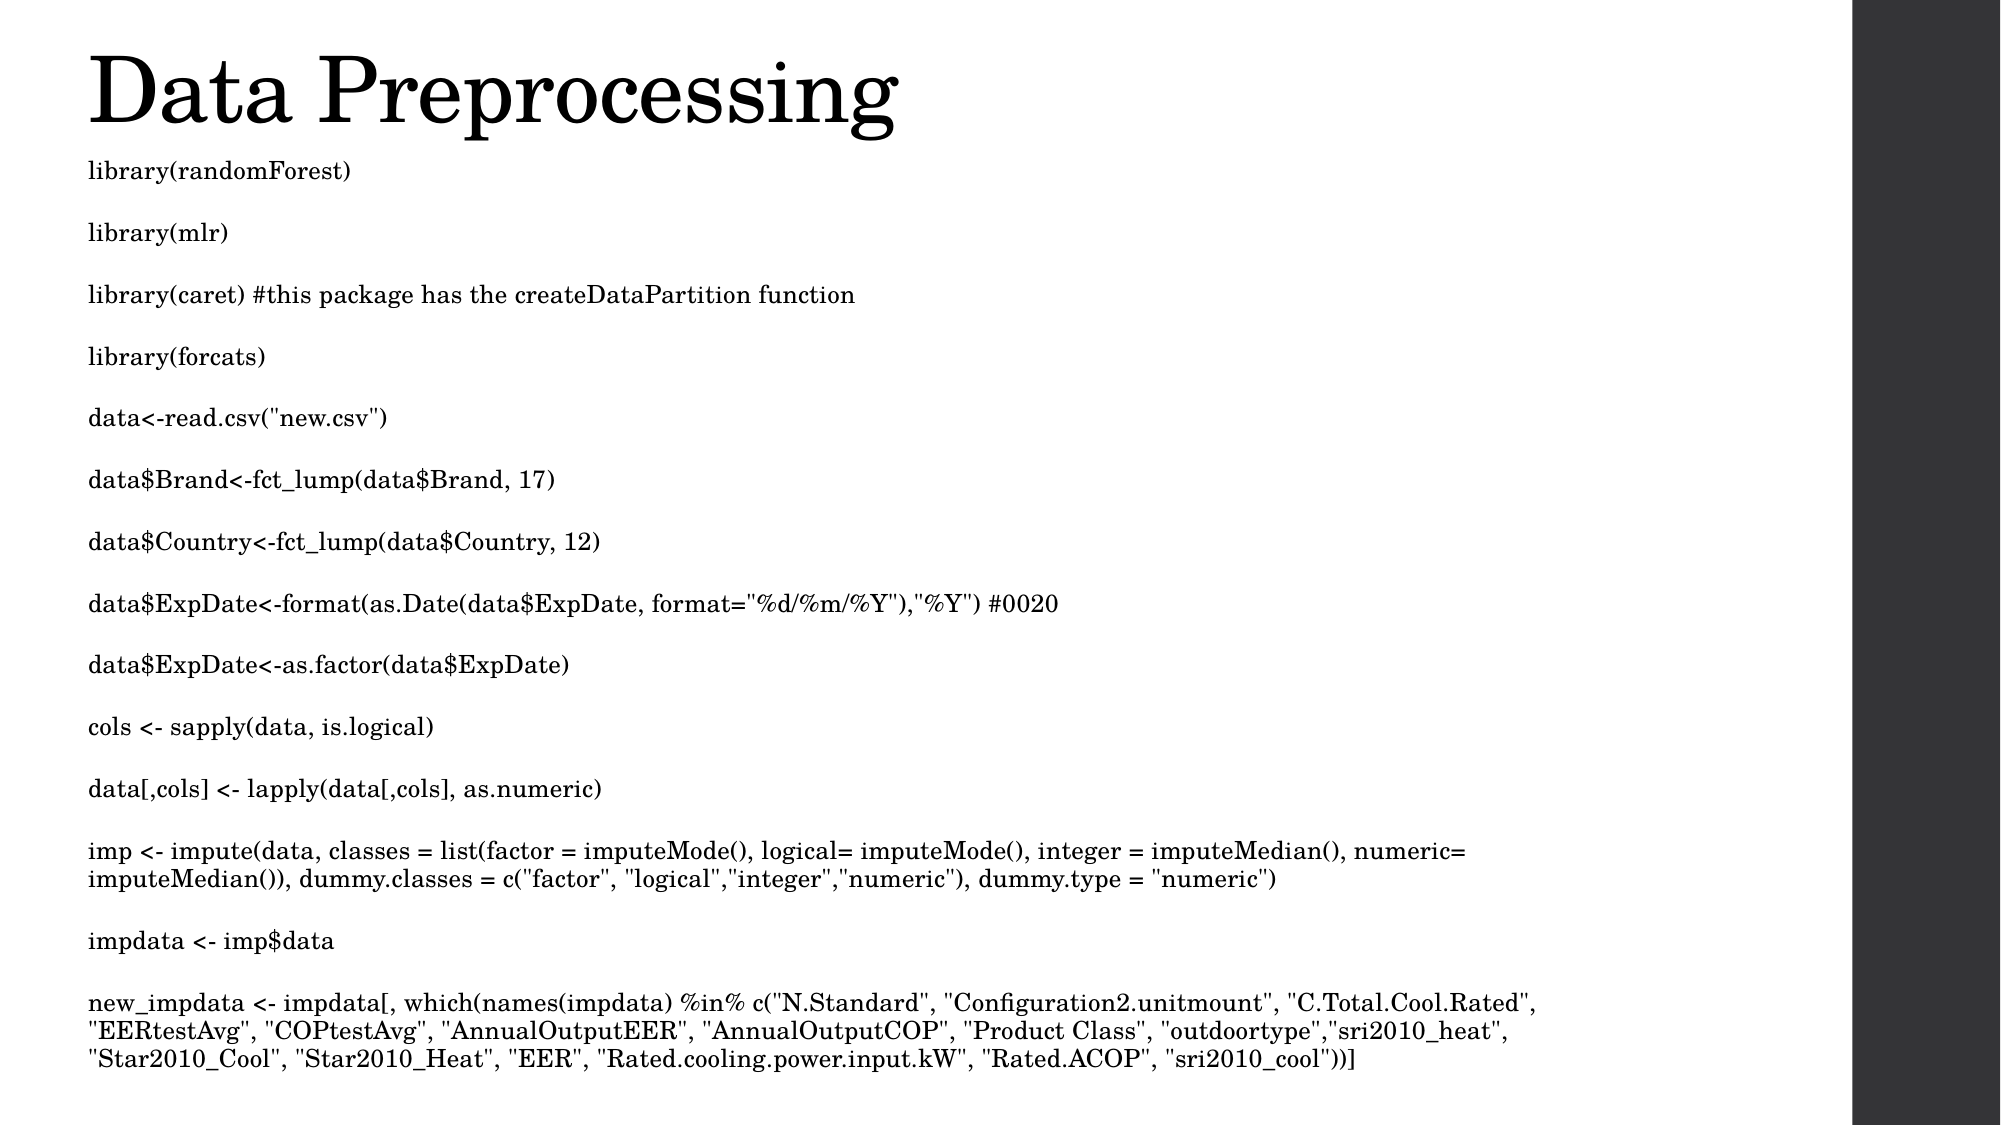

# Data Preprocessing
library(randomForest)
library(mlr)
library(caret) #this package has the createDataPartition function
library(forcats)
data<-read.csv("new.csv")
data$Brand<-fct_lump(data$Brand, 17)
data$Country<-fct_lump(data$Country, 12)
data$ExpDate<-format(as.Date(data$ExpDate, format="%d/%m/%Y"),"%Y") #0020
data$ExpDate<-as.factor(data$ExpDate)
cols <- sapply(data, is.logical)
data[,cols] <- lapply(data[,cols], as.numeric)
imp <- impute(data, classes = list(factor = imputeMode(), logical= imputeMode(), integer = imputeMedian(), numeric= imputeMedian()), dummy.classes = c("factor", "logical","integer","numeric"), dummy.type = "numeric")
impdata <- imp$data
new_impdata <- impdata[, which(names(impdata) %in% c("N.Standard", "Configuration2.unitmount", "C.Total.Cool.Rated", "EERtestAvg", "COPtestAvg", "AnnualOutputEER", "AnnualOutputCOP", "Product Class", "outdoortype","sri2010_heat", "Star2010_Cool", "Star2010_Heat", "EER", "Rated.cooling.power.input.kW", "Rated.ACOP", "sri2010_cool"))]